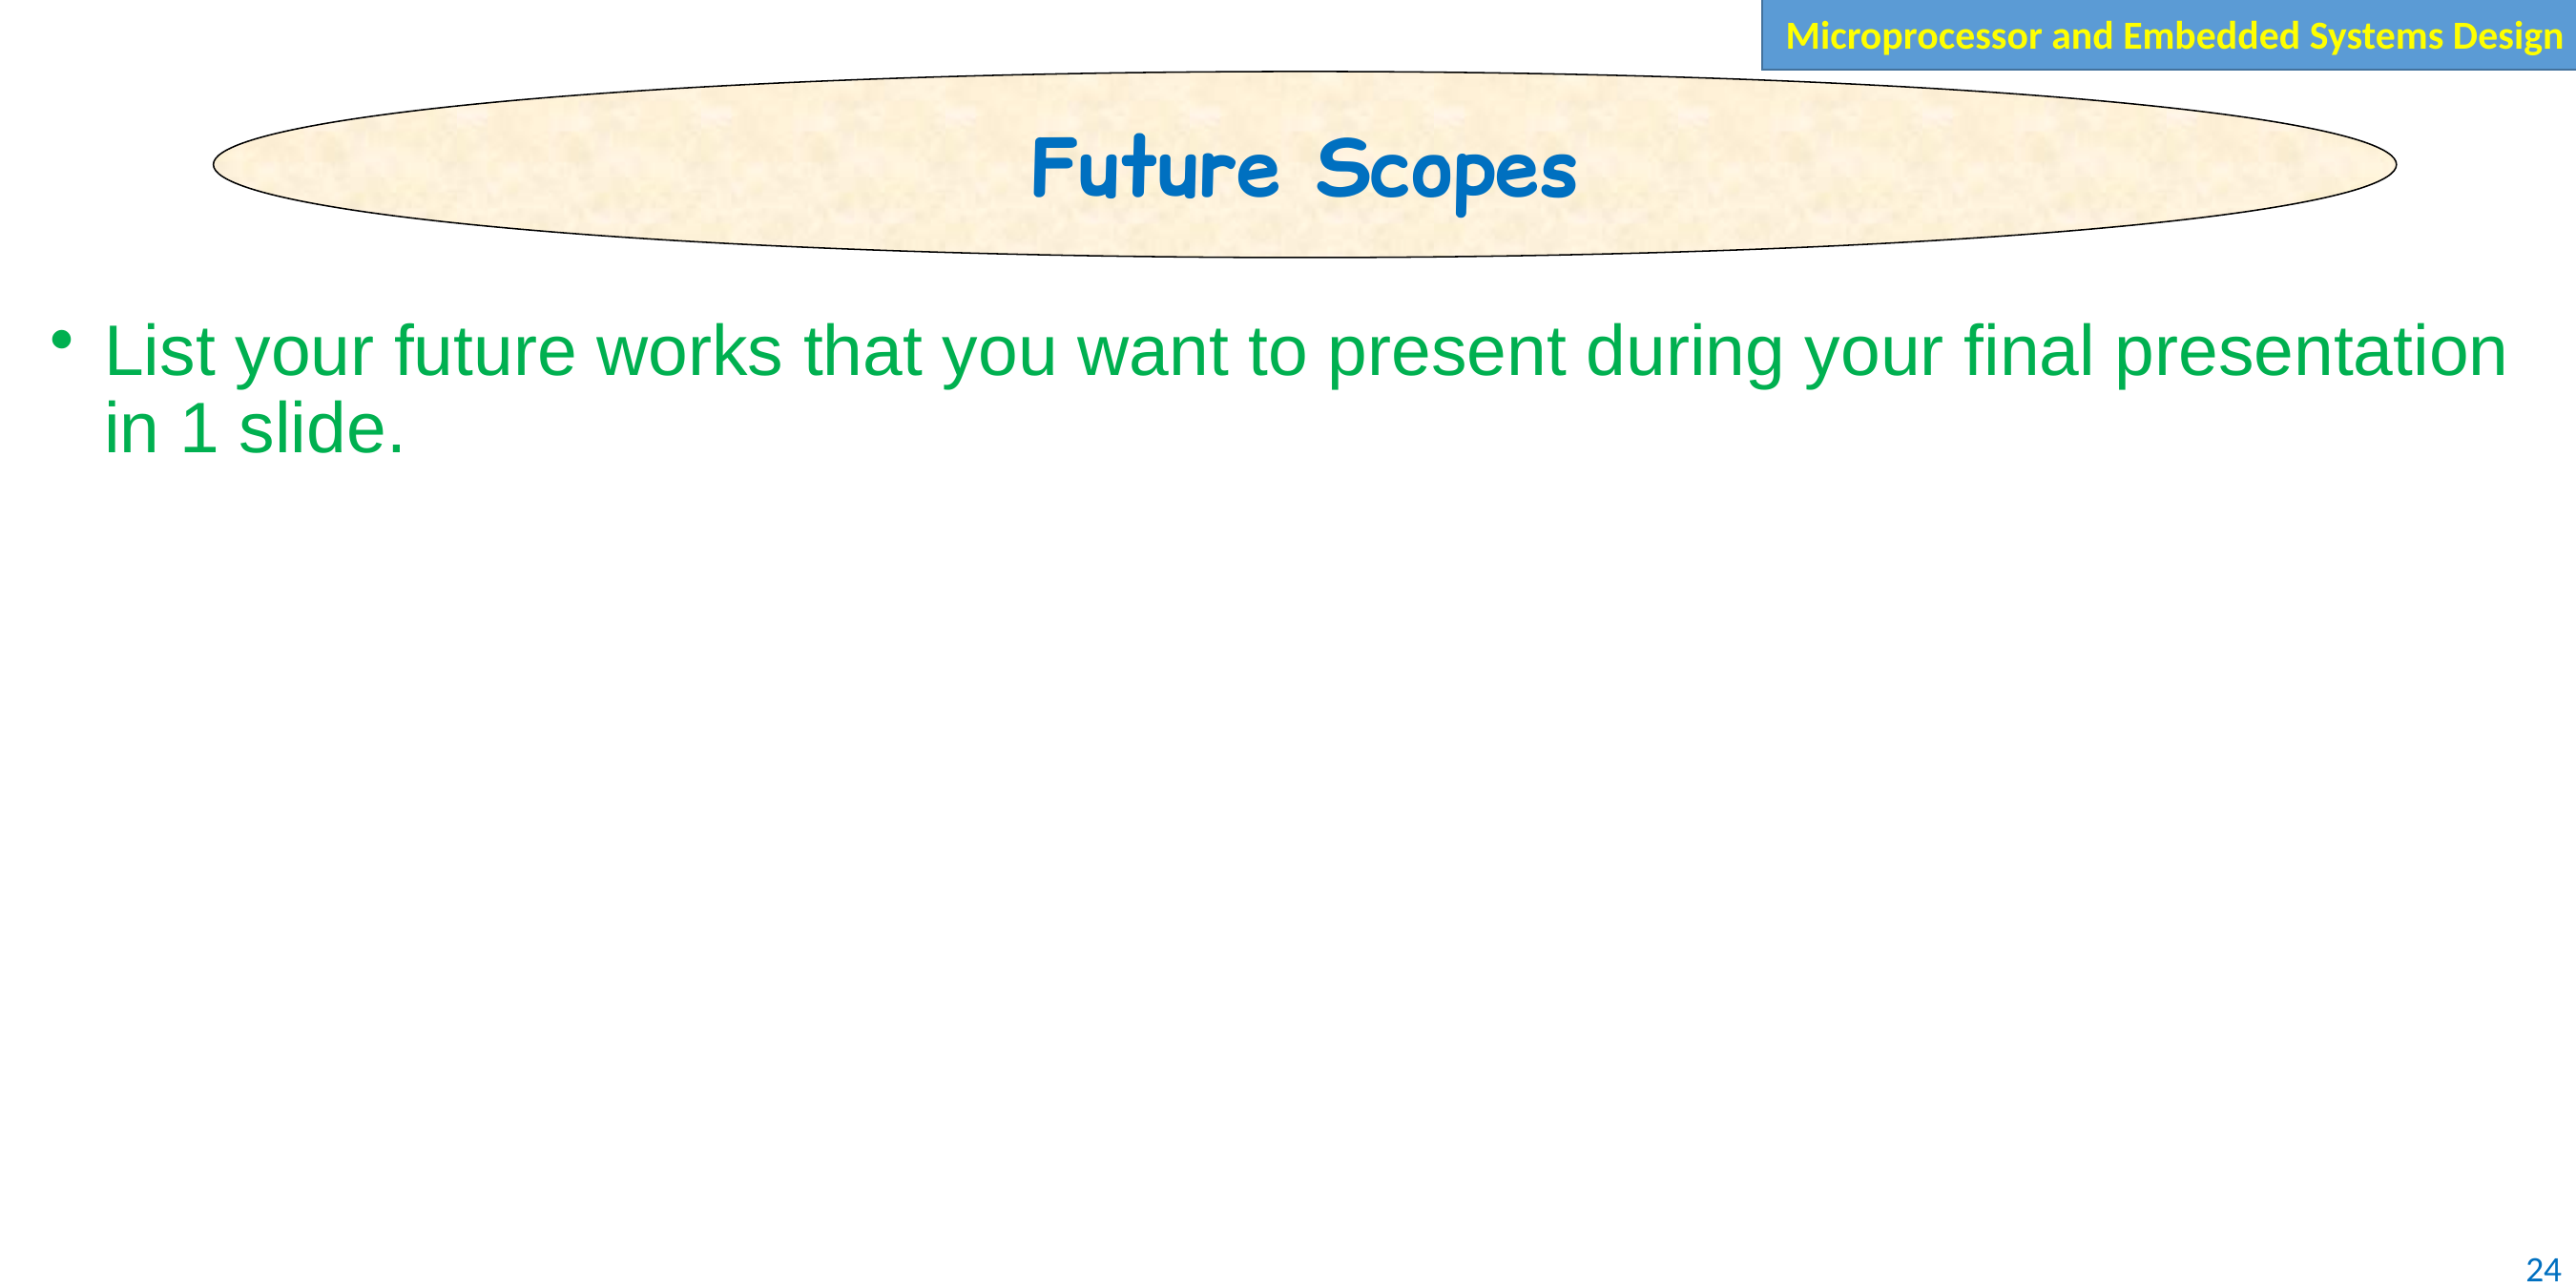

Future Scopes
List your future works that you want to present during your final presentation in 1 slide.
24